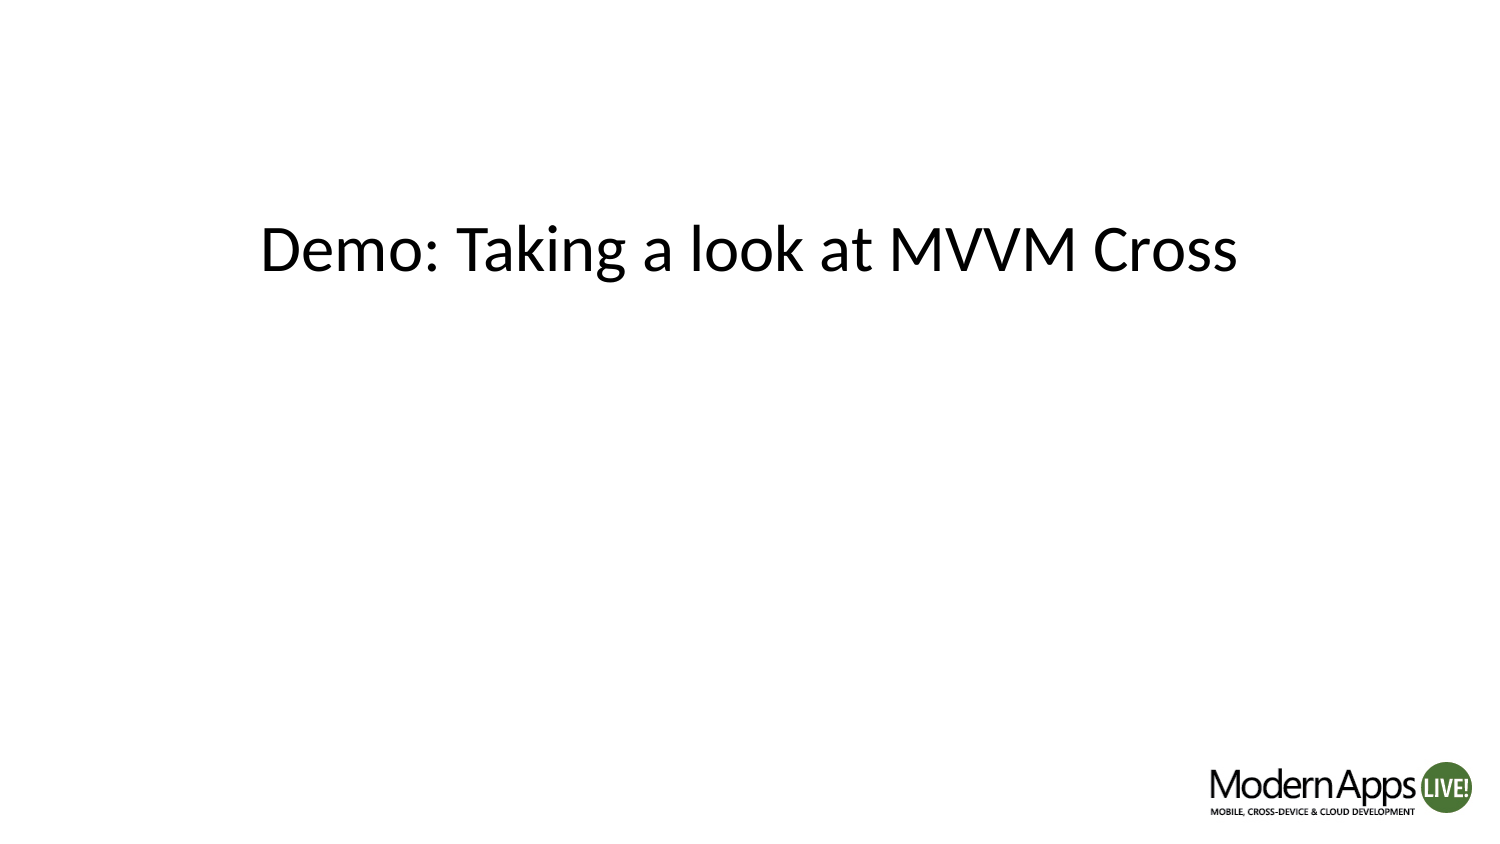

#
Demo: Taking a look at MVVM Cross